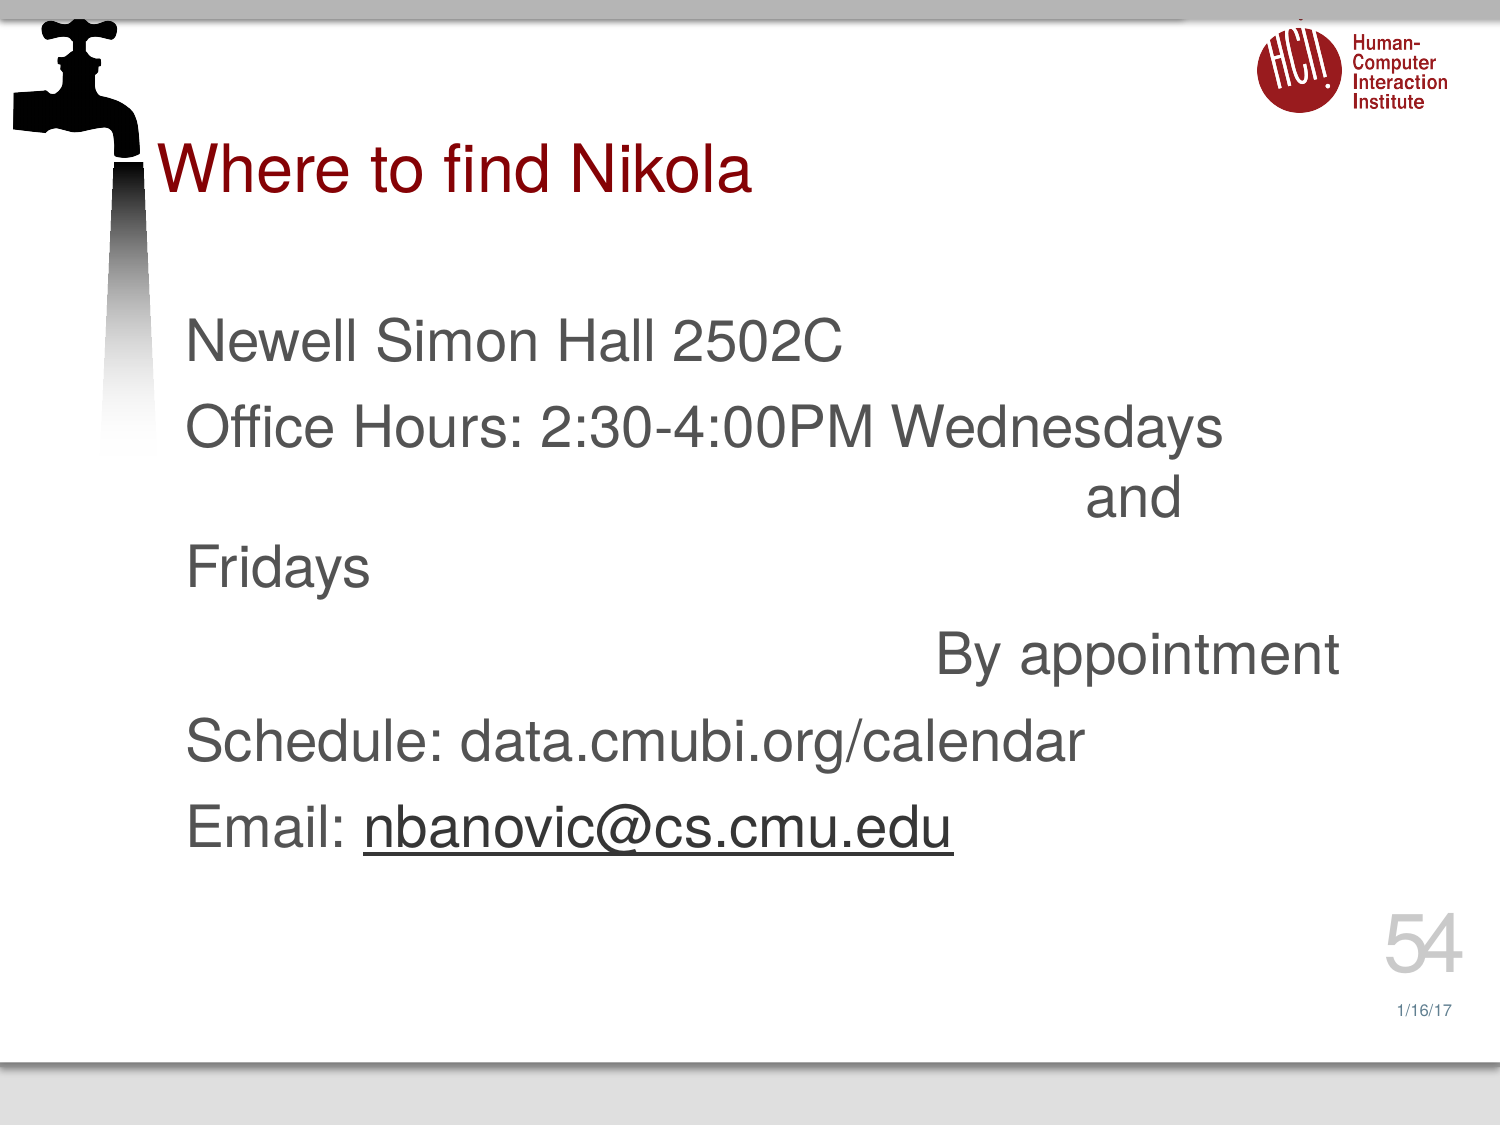

# Where to find Nikola
Newell Simon Hall 2502C
Office Hours: 2:30-4:00PM Wednesdays 						and Fridays
					By appointment
Schedule: data.cmubi.org/calendar
Email: nbanovic@cs.cmu.edu
54
1/16/17